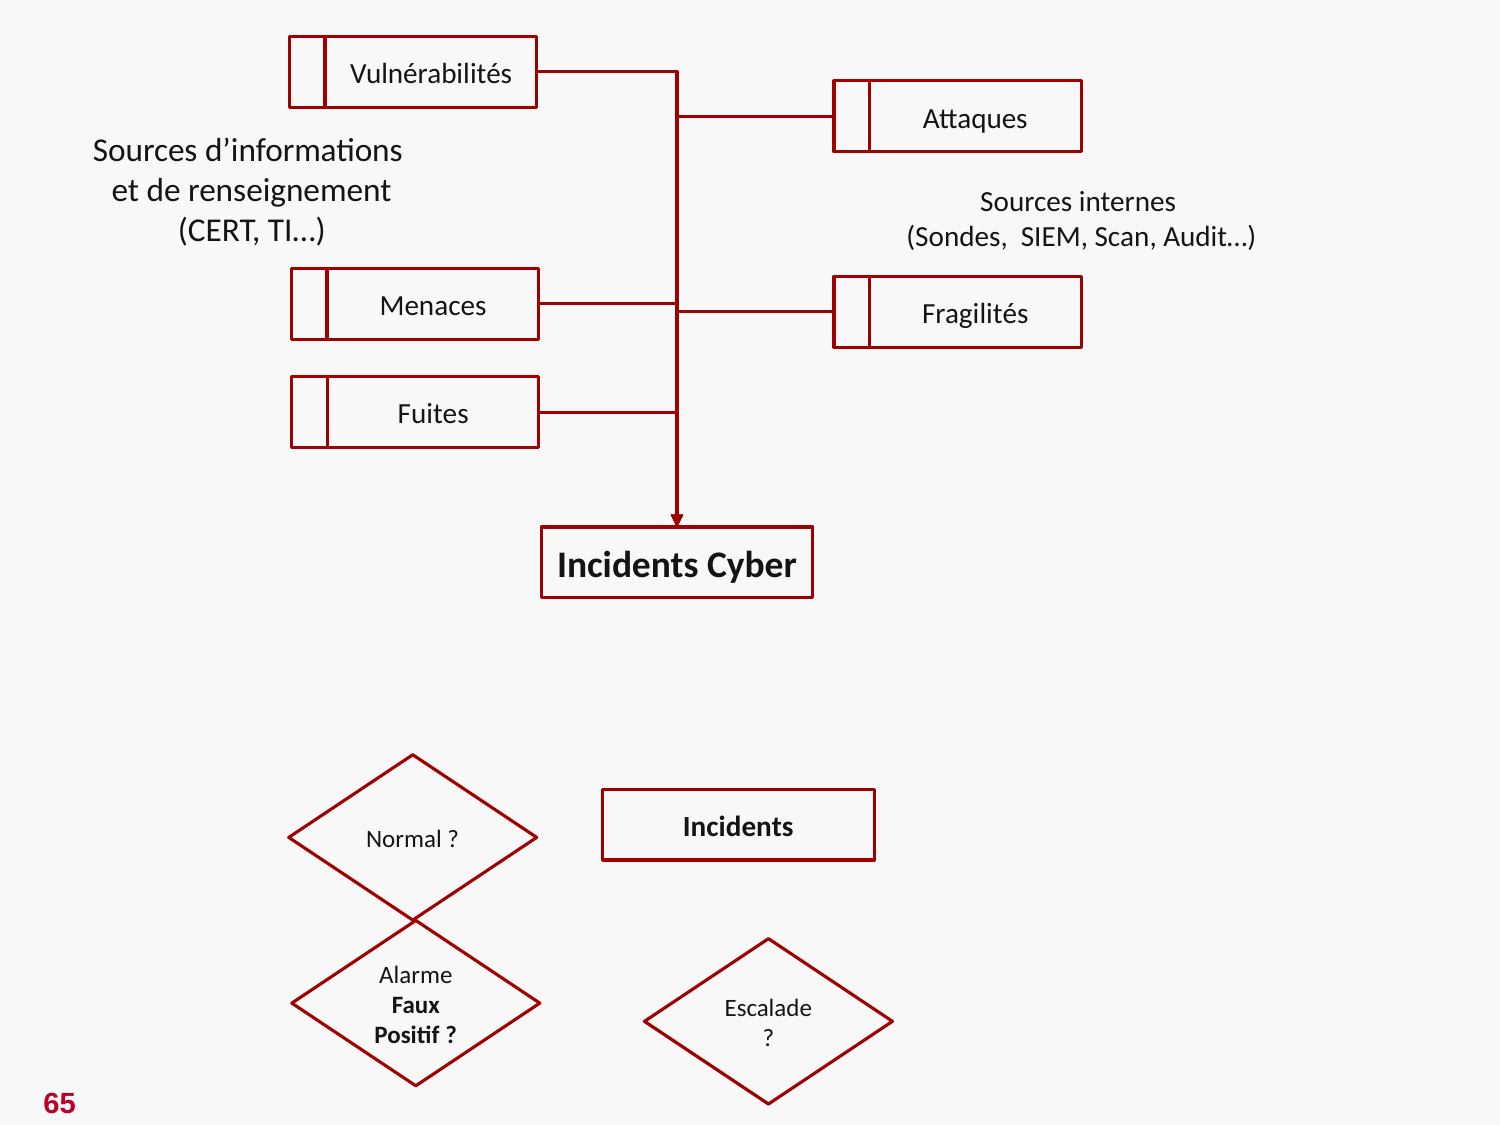

Vulnérabilités

Attaques
Sources d’informations
et de renseignement
(CERT, TI…)
Sources internes
(Sondes,  SIEM, Scan, Audit…)

Menaces

Fragilités

Fuites
Incidents Cyber
Normal ?
Incidents
Alarme
Faux Positif ?
Escalade ?
Urgent ?